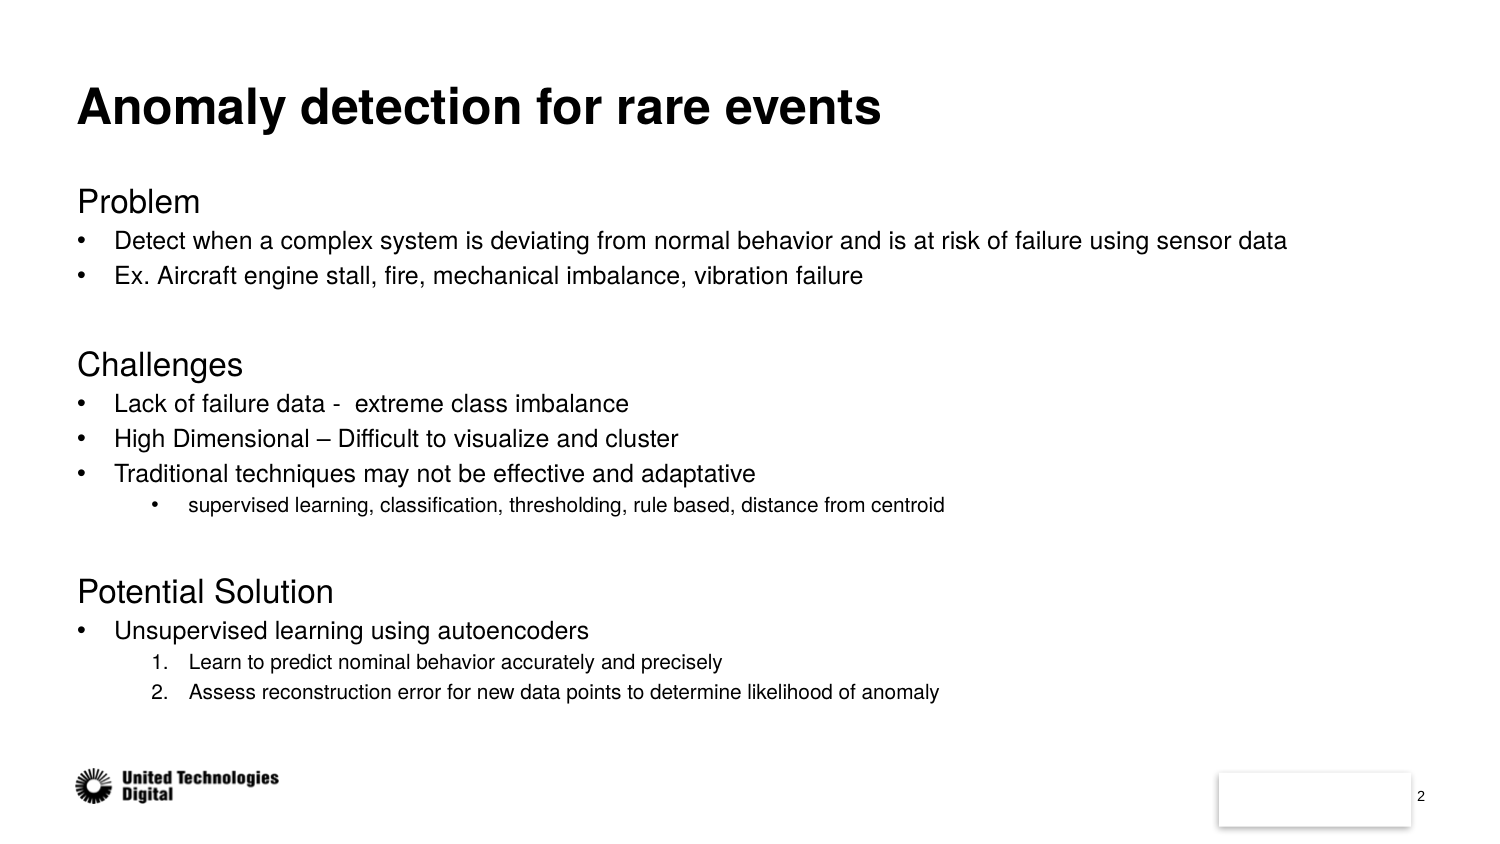

# Anomaly detection for rare events
Problem
Detect when a complex system is deviating from normal behavior and is at risk of failure using sensor data
Ex. Aircraft engine stall, fire, mechanical imbalance, vibration failure

Challenges
Lack of failure data -  extreme class imbalance
High Dimensional – Difficult to visualize and cluster
Traditional techniques may not be effective and adaptative
supervised learning, classification, thresholding, rule based, distance from centroid

Potential Solution
Unsupervised learning using autoencoders
Learn to predict nominal behavior accurately and precisely
Assess reconstruction error for new data points to determine likelihood of anomaly